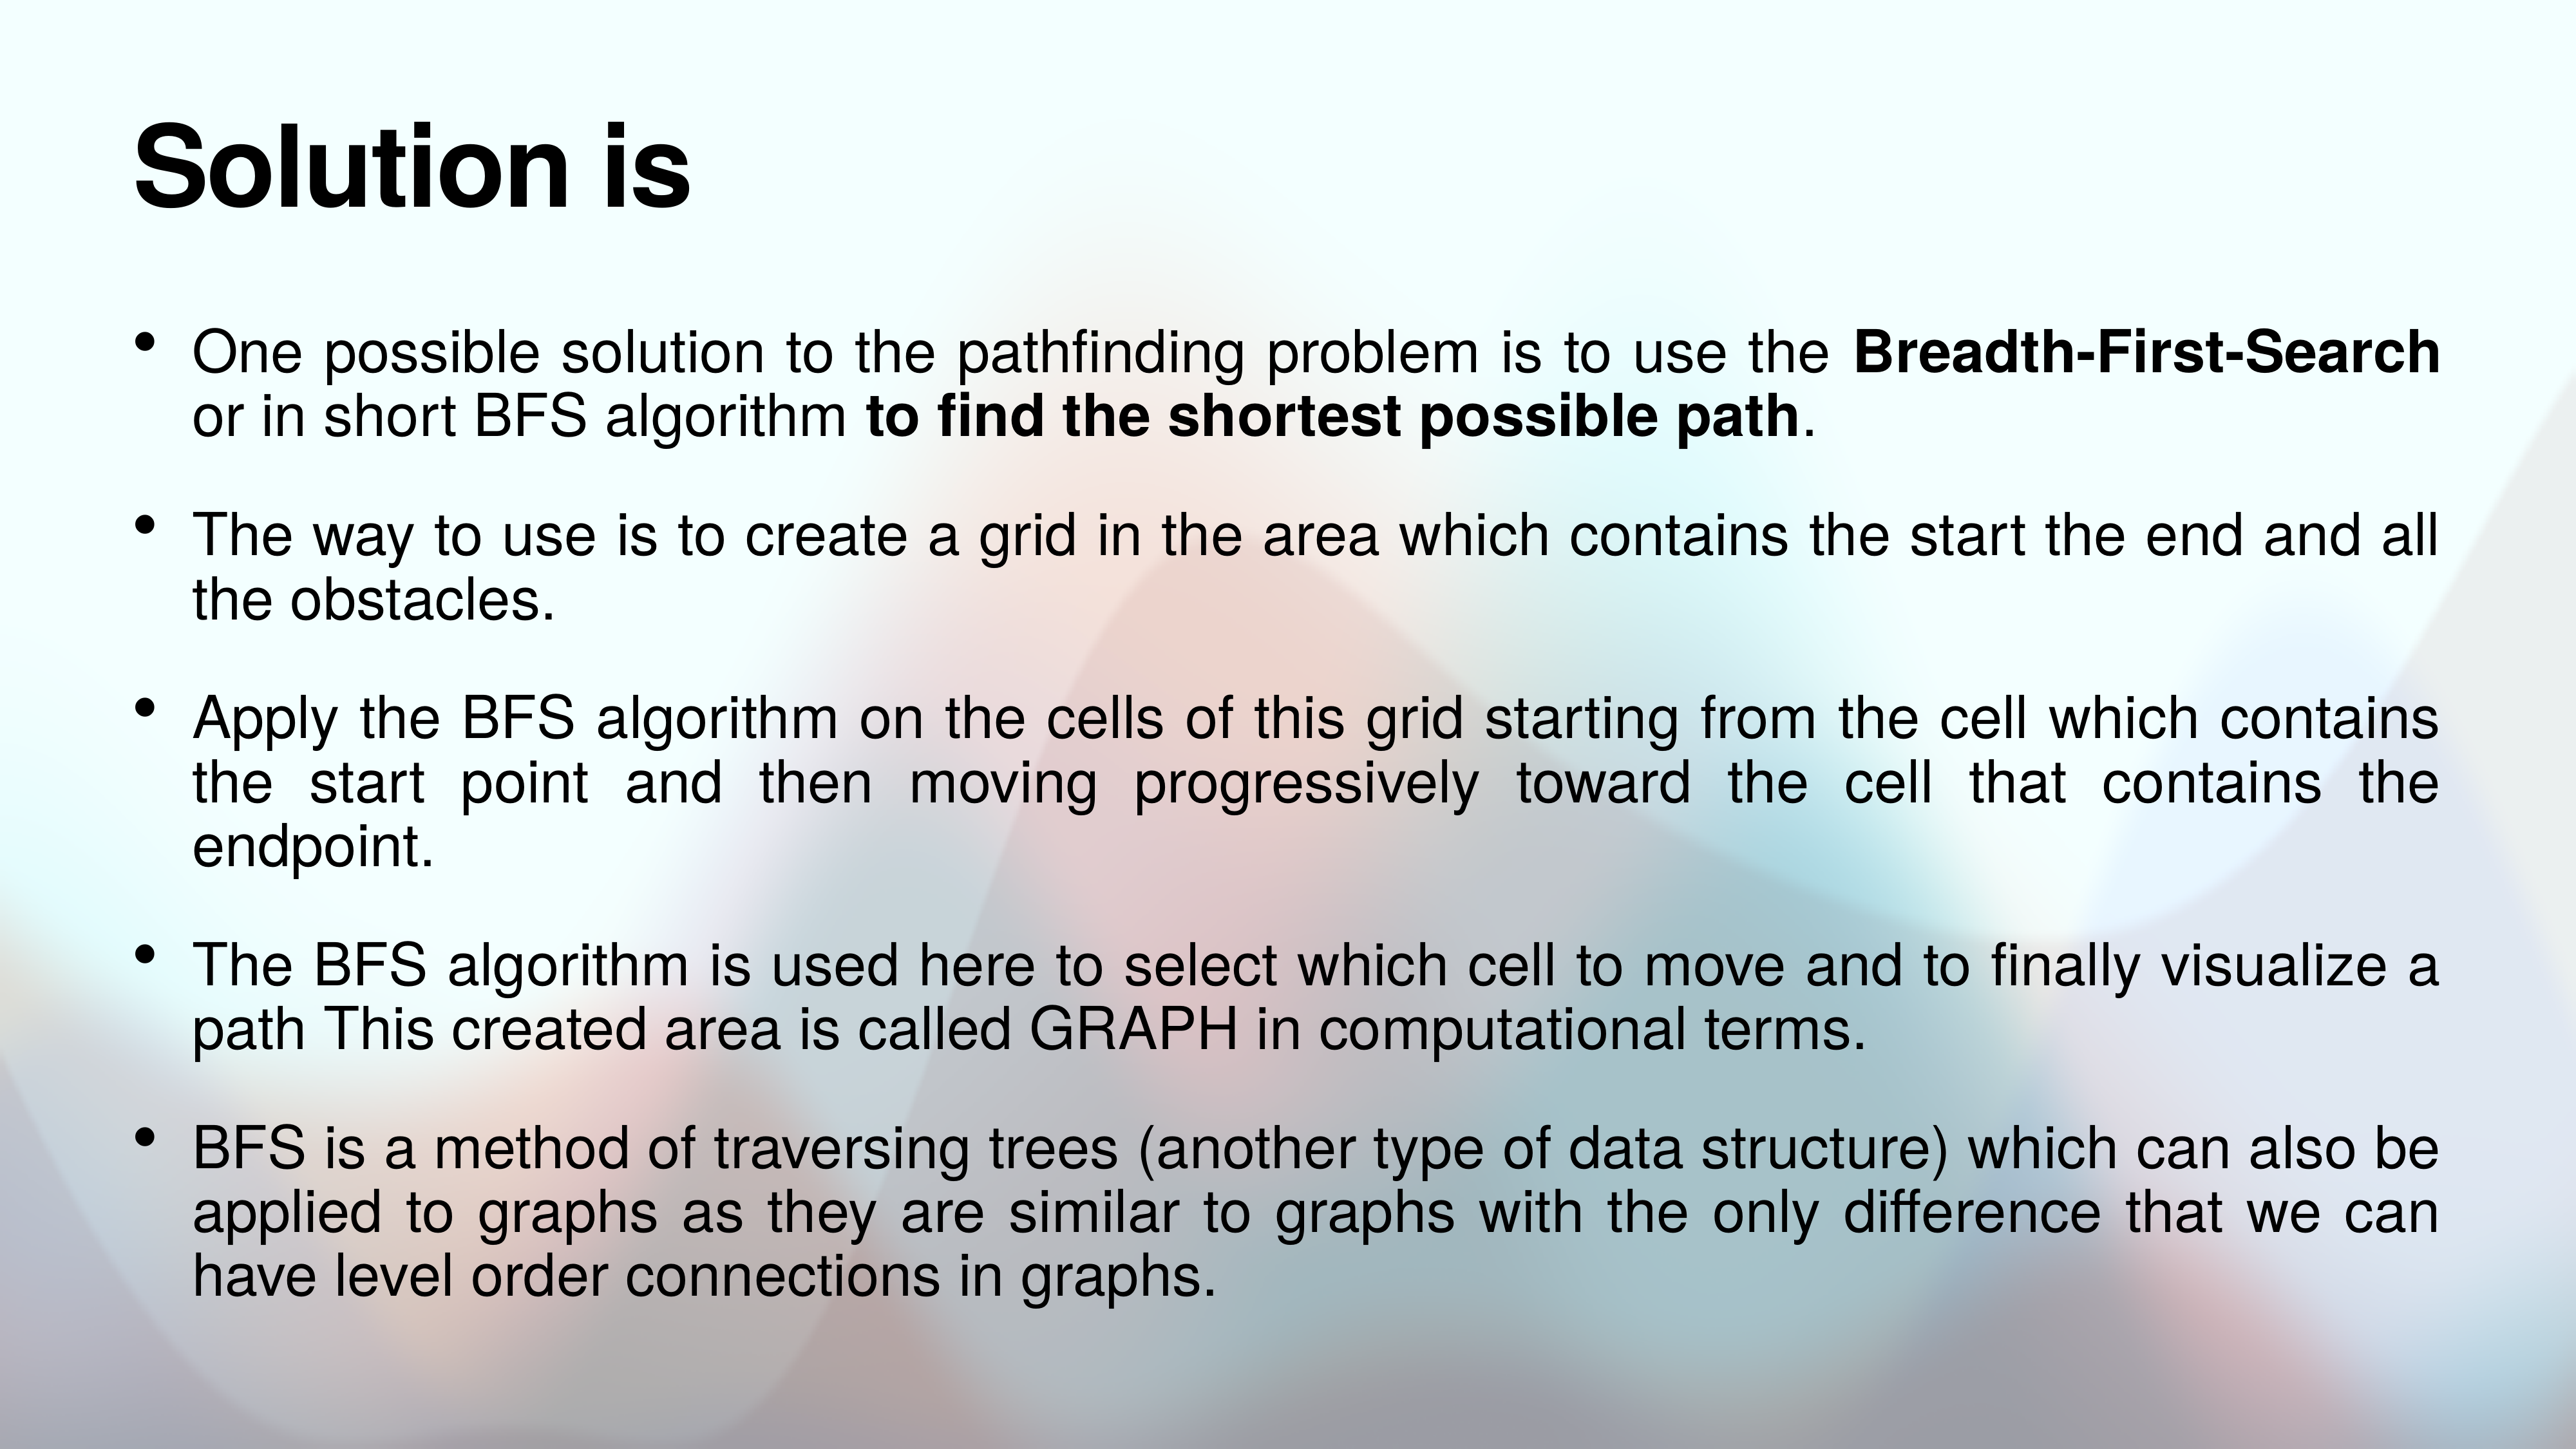

# Solution is
One possible solution to the pathfinding problem is to use the Breadth-First-Search or in short BFS algorithm to find the shortest possible path.
The way to use is to create a grid in the area which contains the start the end and all the obstacles.
Apply the BFS algorithm on the cells of this grid starting from the cell which contains the start point and then moving progressively toward the cell that contains the endpoint.
The BFS algorithm is used here to select which cell to move and to finally visualize a path This created area is called GRAPH in computational terms.
BFS is a method of traversing trees (another type of data structure) which can also be applied to graphs as they are similar to graphs with the only difference that we can have level order connections in graphs.